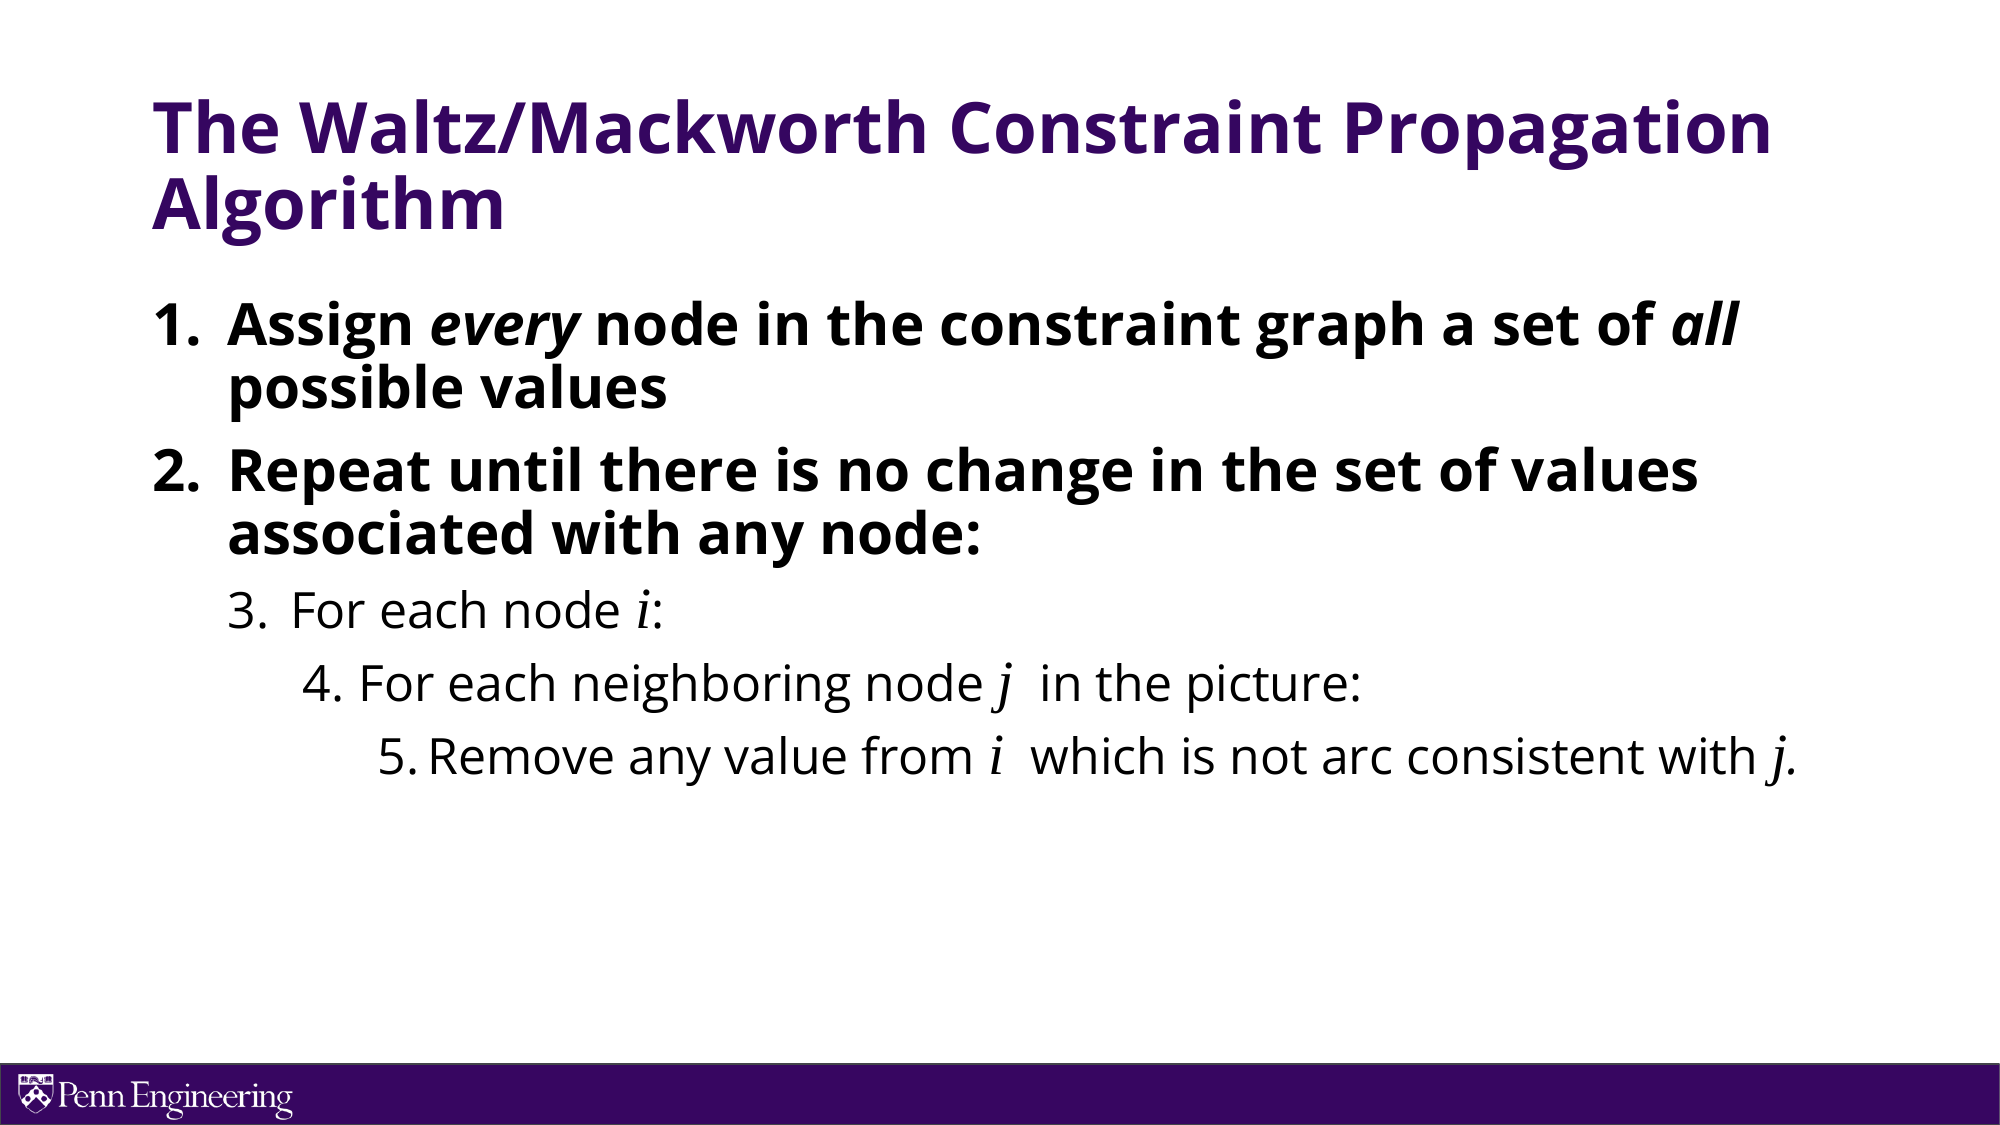

# The Waltz/Mackworth Constraint Propagation Algorithm
Assign every node in the constraint graph a set of all possible values
Repeat until there is no change in the set of values associated with any node:
For each node i:
For each neighboring node j  in the picture:
Remove any value from i  which is not arc consistent with j.